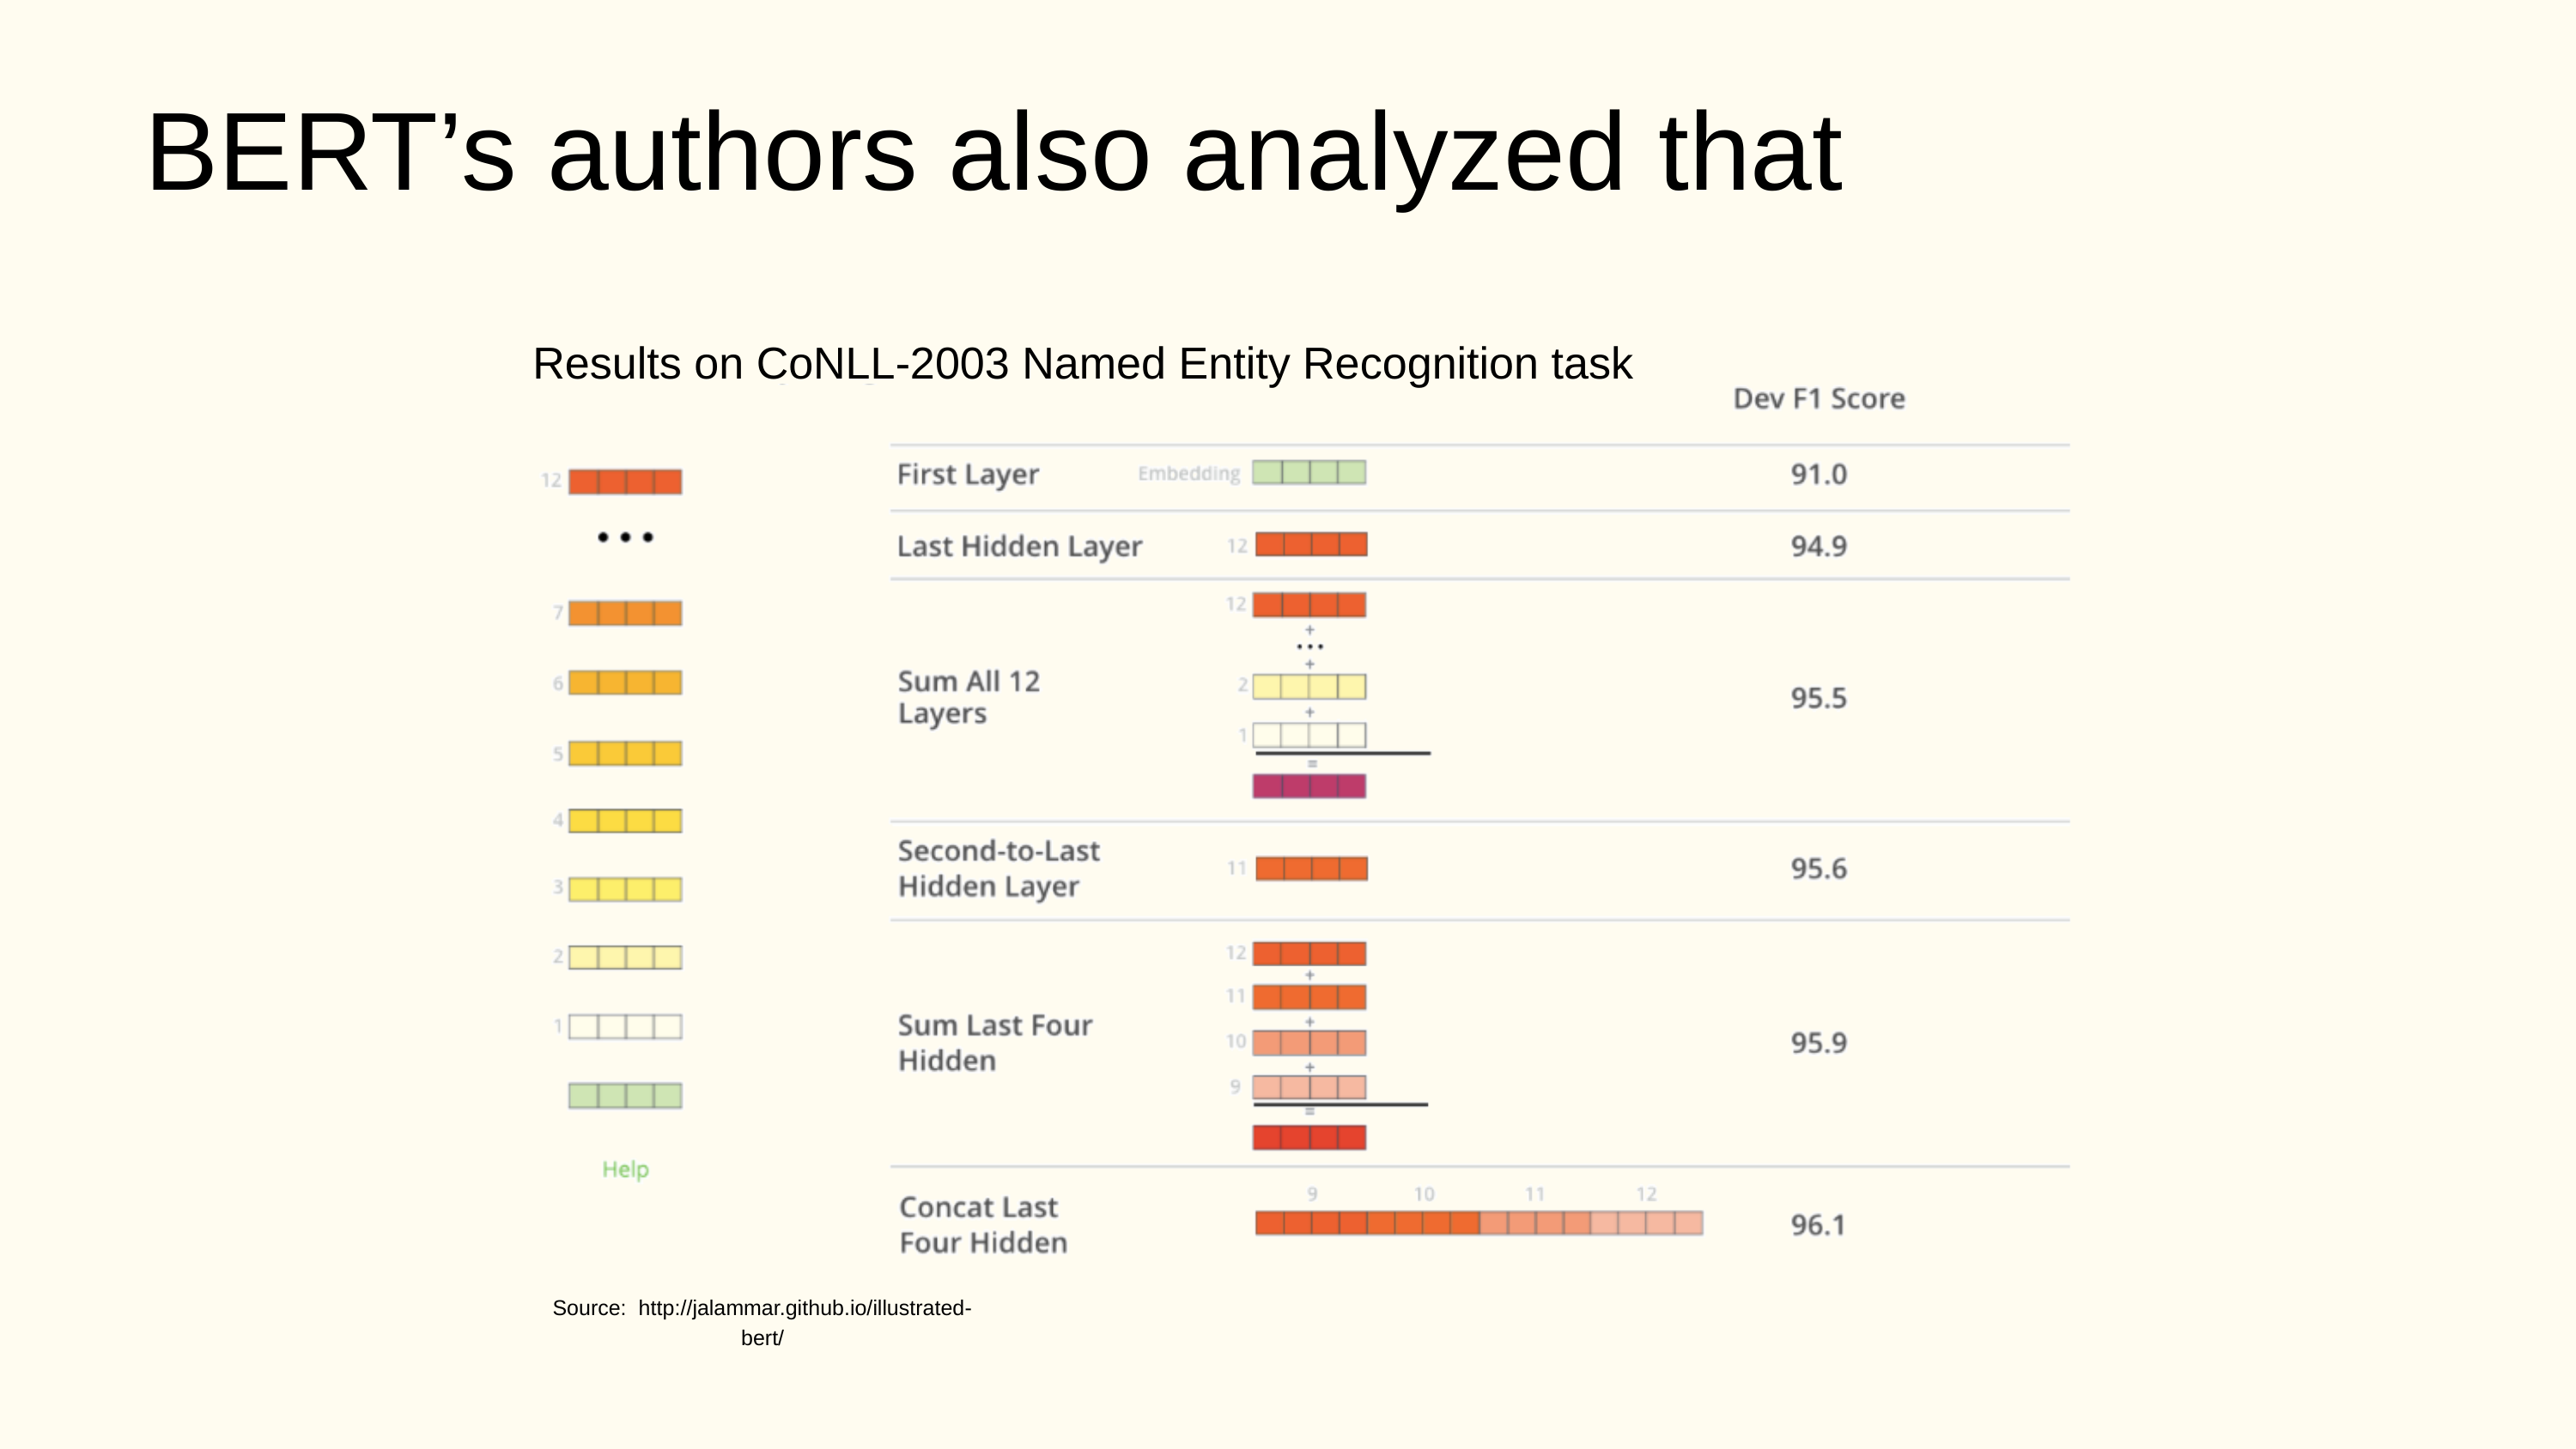

BERT’s authors also analyzed that
Results on CoNLL-2003 Named Entity Recognition task

Source:  http://jalammar.github.io/illustrated-bert/